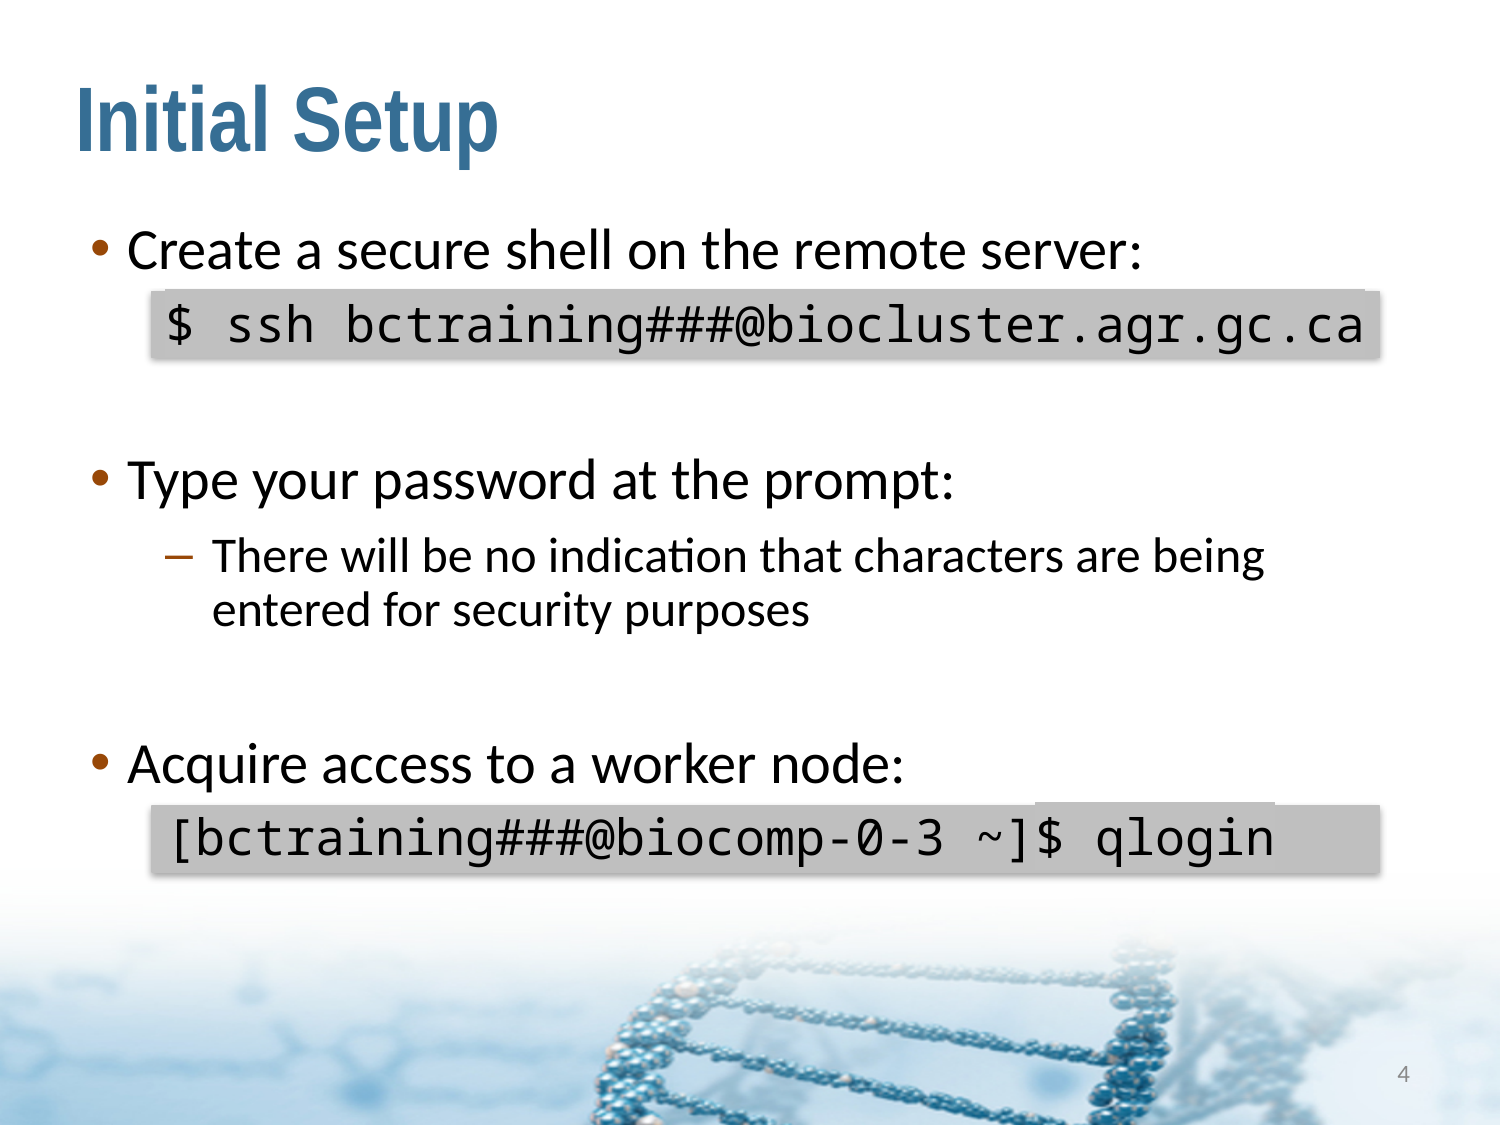

# Initial Setup
Create a secure shell on the remote server:
$ ssh bctraining###@biocluster.agr.gc.ca

Type your password at the prompt:
There will be no indication that characters are being entered for security purposes

Acquire access to a worker node:
[bctraining###@biocomp-0-3 ~]$ qlogin

4